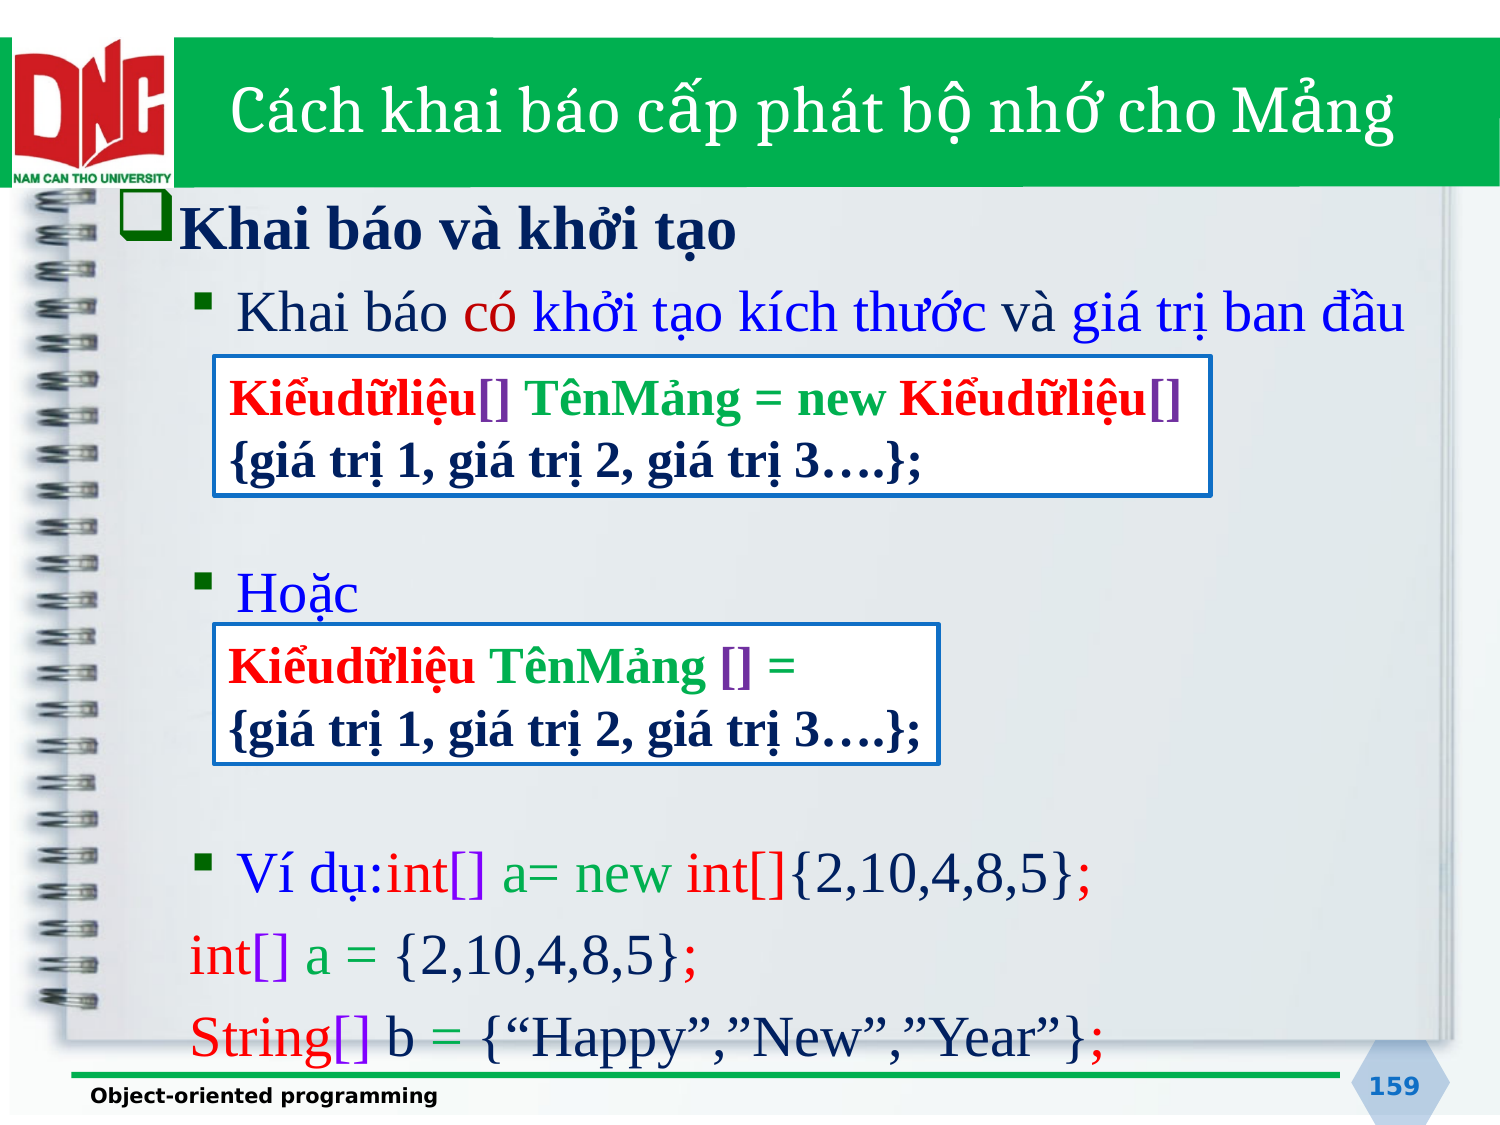

# Cách khai báo cấp phát bộ nhớ cho Mảng
Khai báo và khởi tạo
Khai báo có khởi tạo kích thước và giá trị ban đầu

Hoặc

Ví dụ:	int[] a= new int[]{2,10,4,8,5};
int[] a = {2,10,4,8,5};
String[] b = {“Happy”,”New”,”Year”};

Kiểudữliệu[] TênMảng = new Kiểudữliệu[]
{giá trị 1, giá trị 2, giá trị 3….};
Kiểudữliệu TênMảng [] =
{giá trị 1, giá trị 2, giá trị 3….};
159
Object-oriented programming